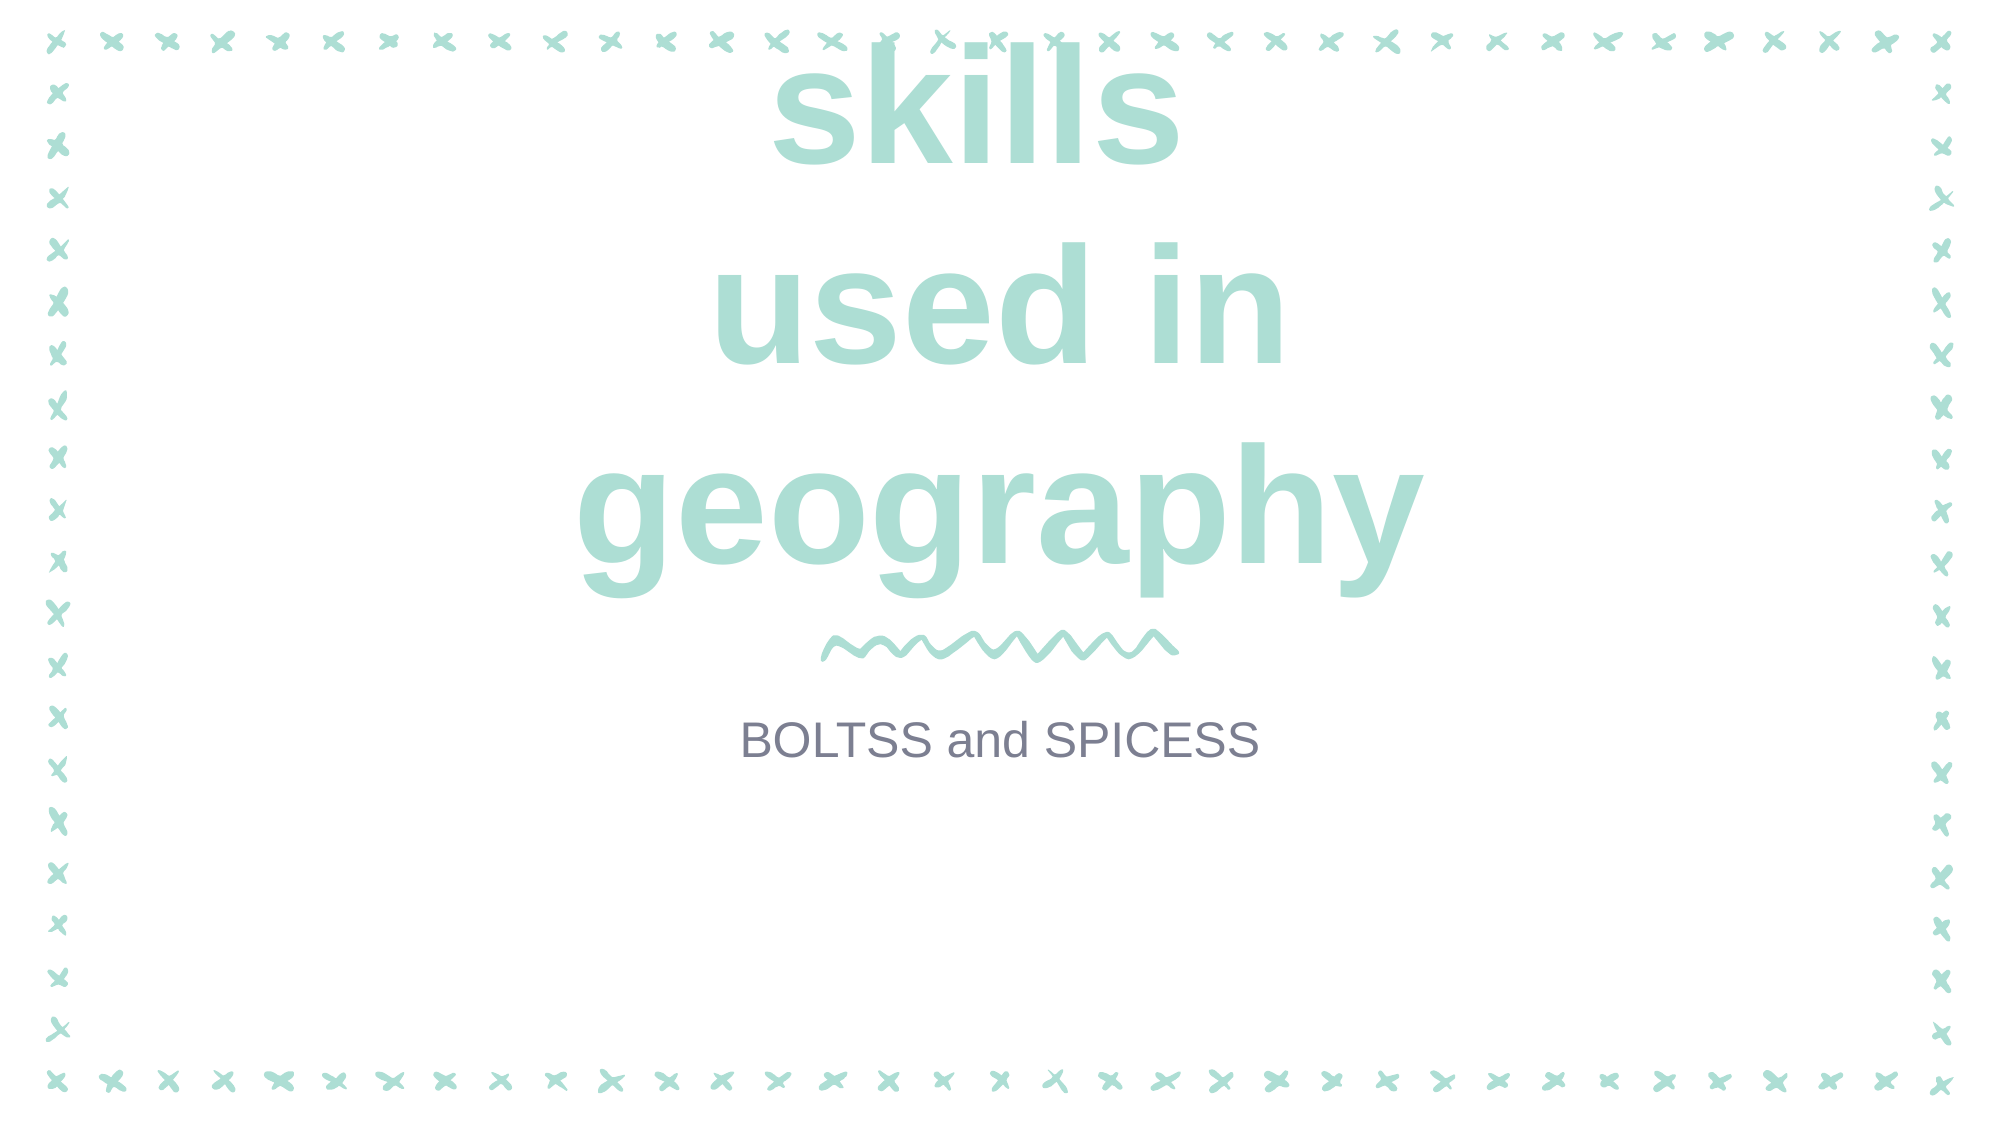

# Concepts and skills used in geography
BOLTSS and SPICESS